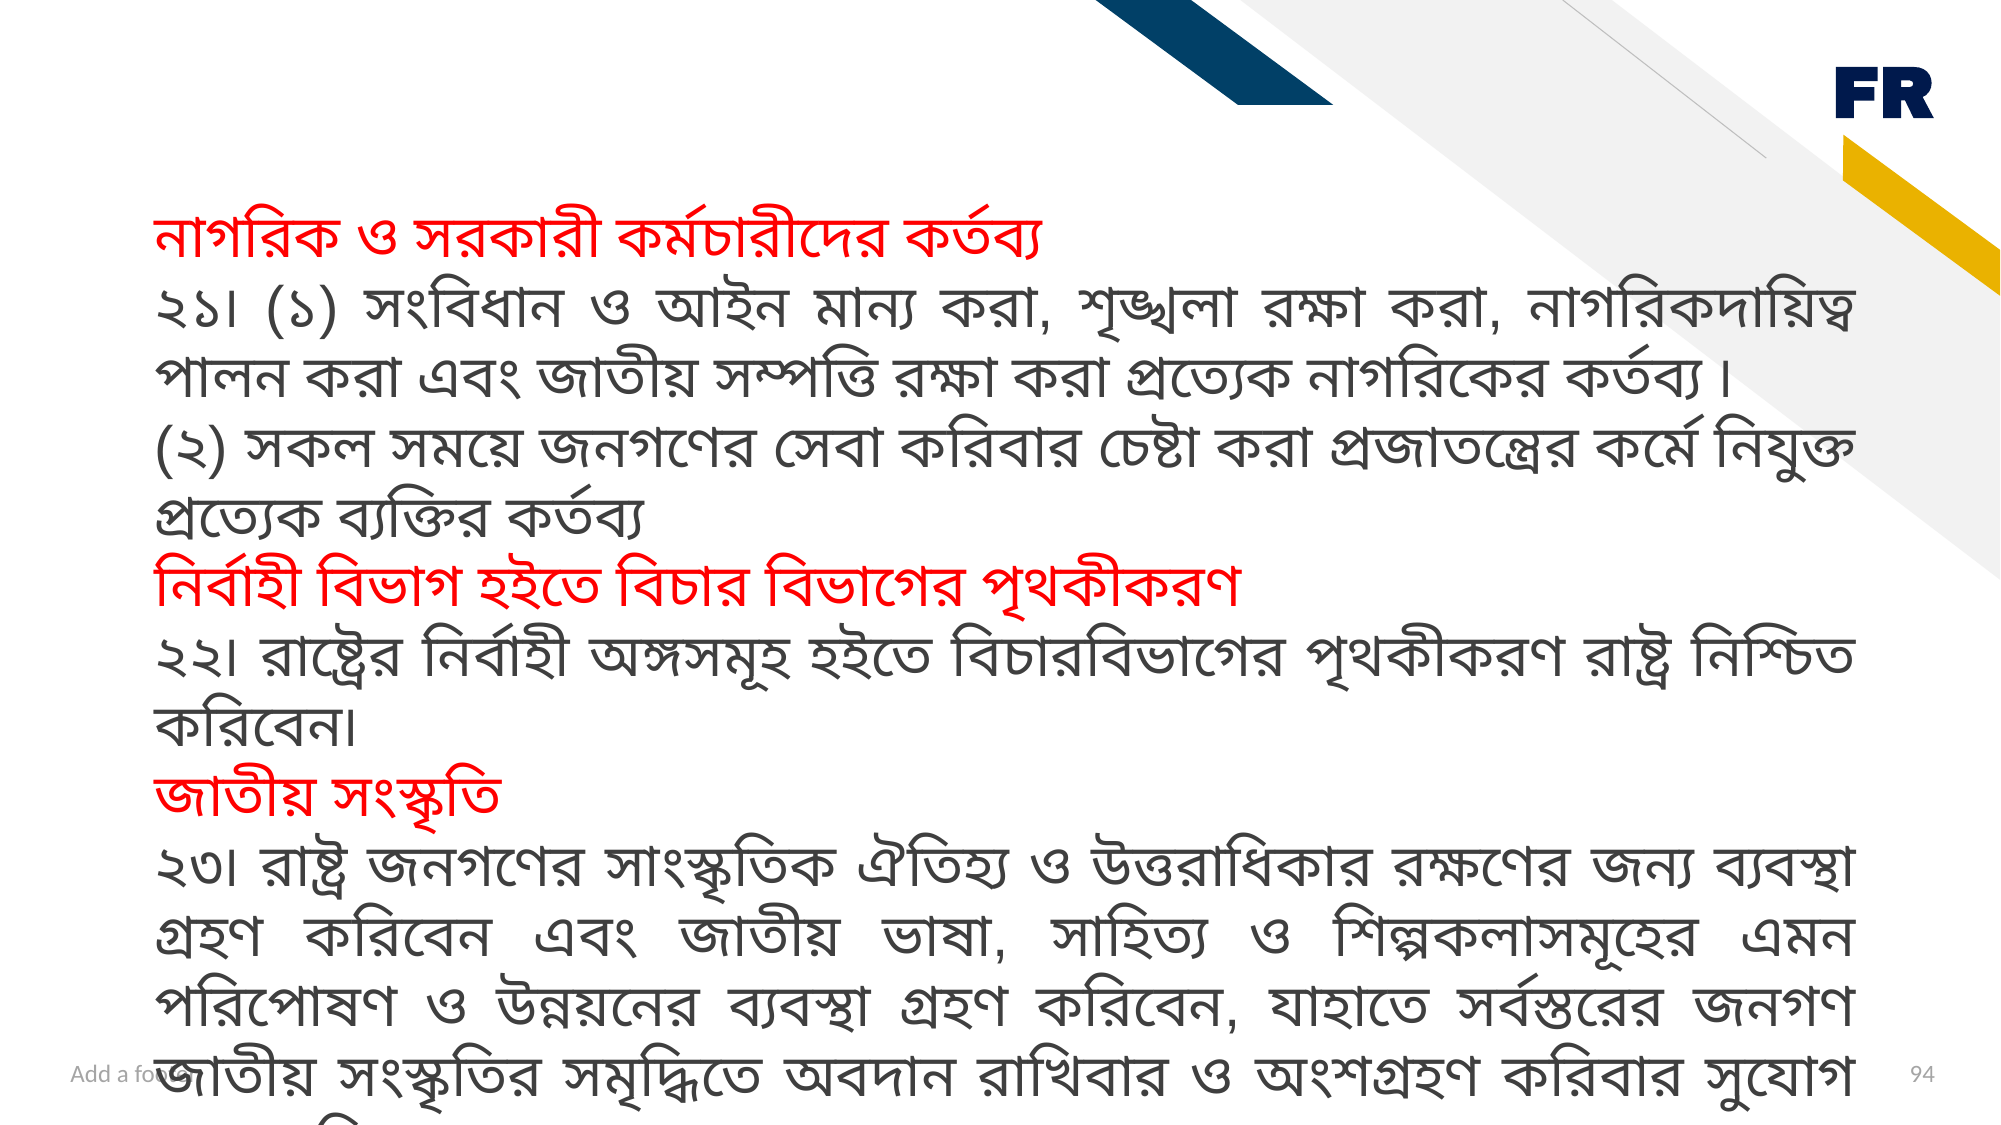

নাগরিক ও সরকারী কর্মচারীদের কর্তব্য
২১৷ (১) সংবিধান ও আইন মান্য করা, শৃঙ্খলা রক্ষা করা, নাগরিকদায়িত্ব পালন করা এবং জাতীয় সম্পত্তি রক্ষা করা প্রত্যেক নাগরিকের কর্তব্য ৷
(২) সকল সময়ে জনগণের সেবা করিবার চেষ্টা করা প্রজাতন্ত্রের কর্মে নিযুক্ত প্রত্যেক ব্যক্তির কর্তব্য
নির্বাহী বিভাগ হইতে বিচার বিভাগের পৃথকীকরণ
২২৷ রাষ্ট্রের নির্বাহী অঙ্গসমূহ হইতে বিচারবিভাগের পৃথকীকরণ রাষ্ট্র নিশ্চিত করিবেন৷
জাতীয় সংস্কৃতি
২৩৷ রাষ্ট্র জনগণের সাংস্কৃতিক ঐতিহ্য ও উত্তরাধিকার রক্ষণের জন্য ব্যবস্থা গ্রহণ করিবেন এবং জাতীয় ভাষা, সাহিত্য ও শিল্পকলাসমূহের এমন পরিপোষণ ও উন্নয়নের ব্যবস্থা গ্রহণ করিবেন, যাহাতে সর্বস্তরের জনগণ জাতীয় সংস্কৃতির সমৃদ্ধিতে অবদান রাখিবার ও অংশগ্রহণ করিবার সুযোগ লাভ করিতে পারেন৷
Add a footer
94